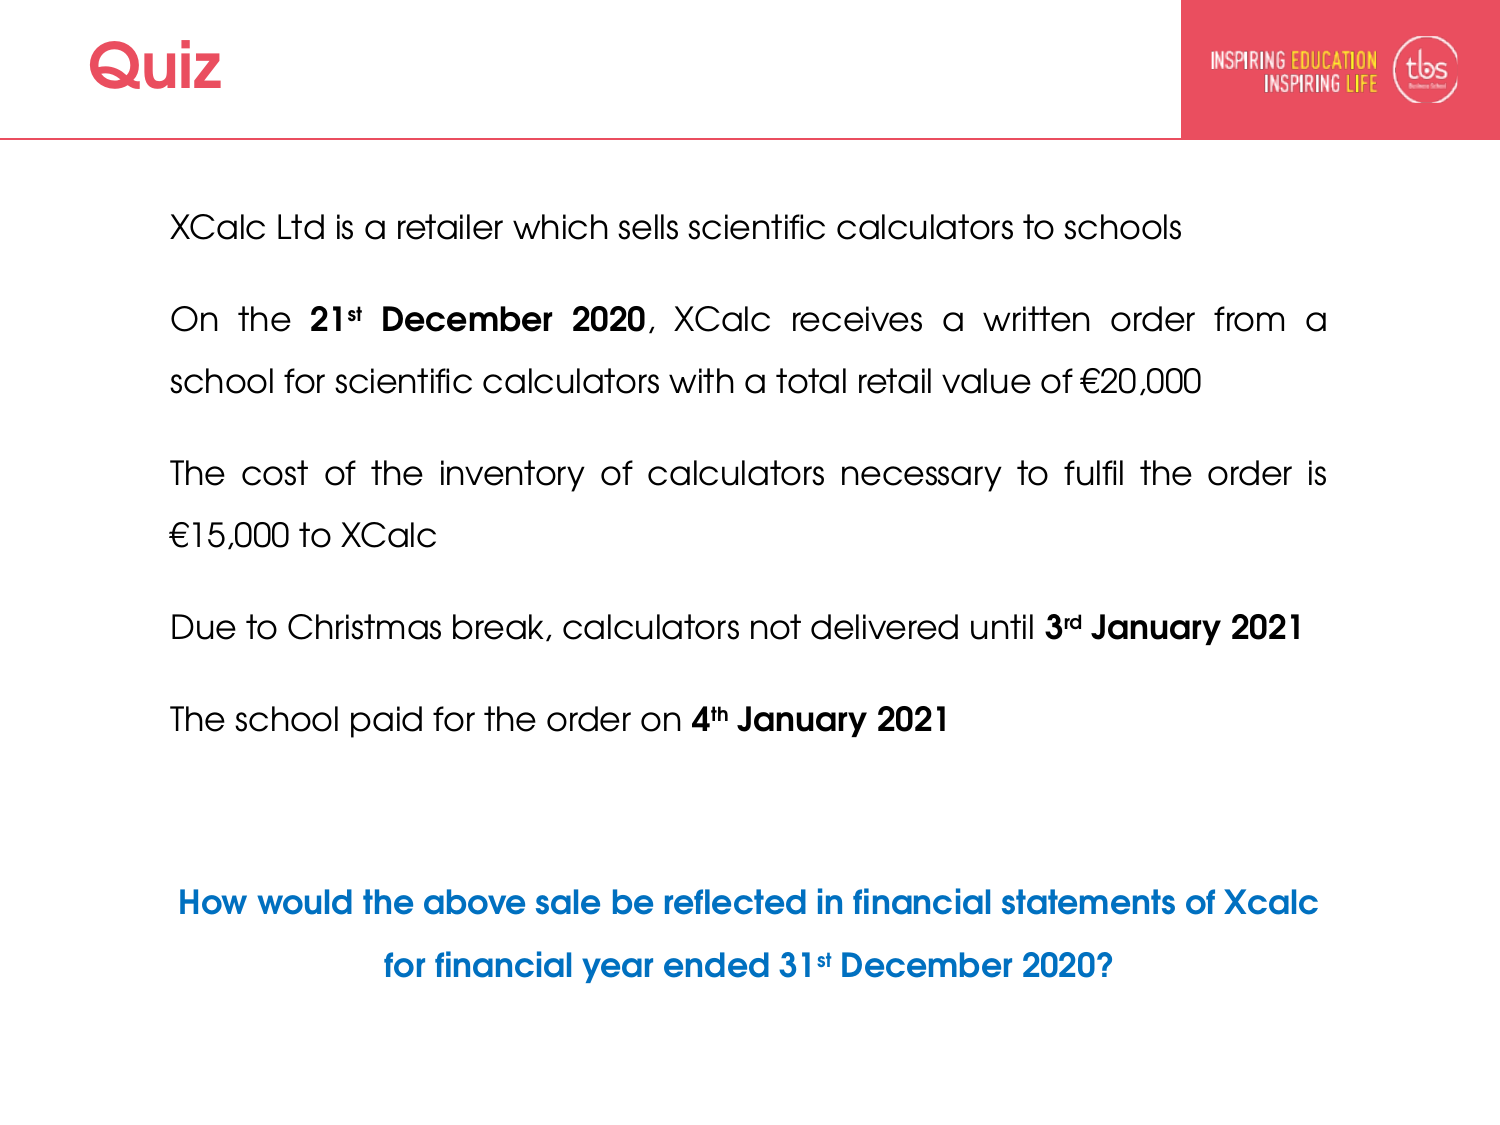

# Quiz
XCalc Ltd is a retailer which sells scientific calculators to schools
On the 21st December 2020, XCalc receives a written order from a school for scientific calculators with a total retail value of €20,000
The cost of the inventory of calculators necessary to fulfil the order is €15,000 to XCalc
Due to Christmas break, calculators not delivered until 3rd January 2021
The school paid for the order on 4th January 2021

How would the above sale be reflected in financial statements of Xcalc for financial year ended 31st December 2020?